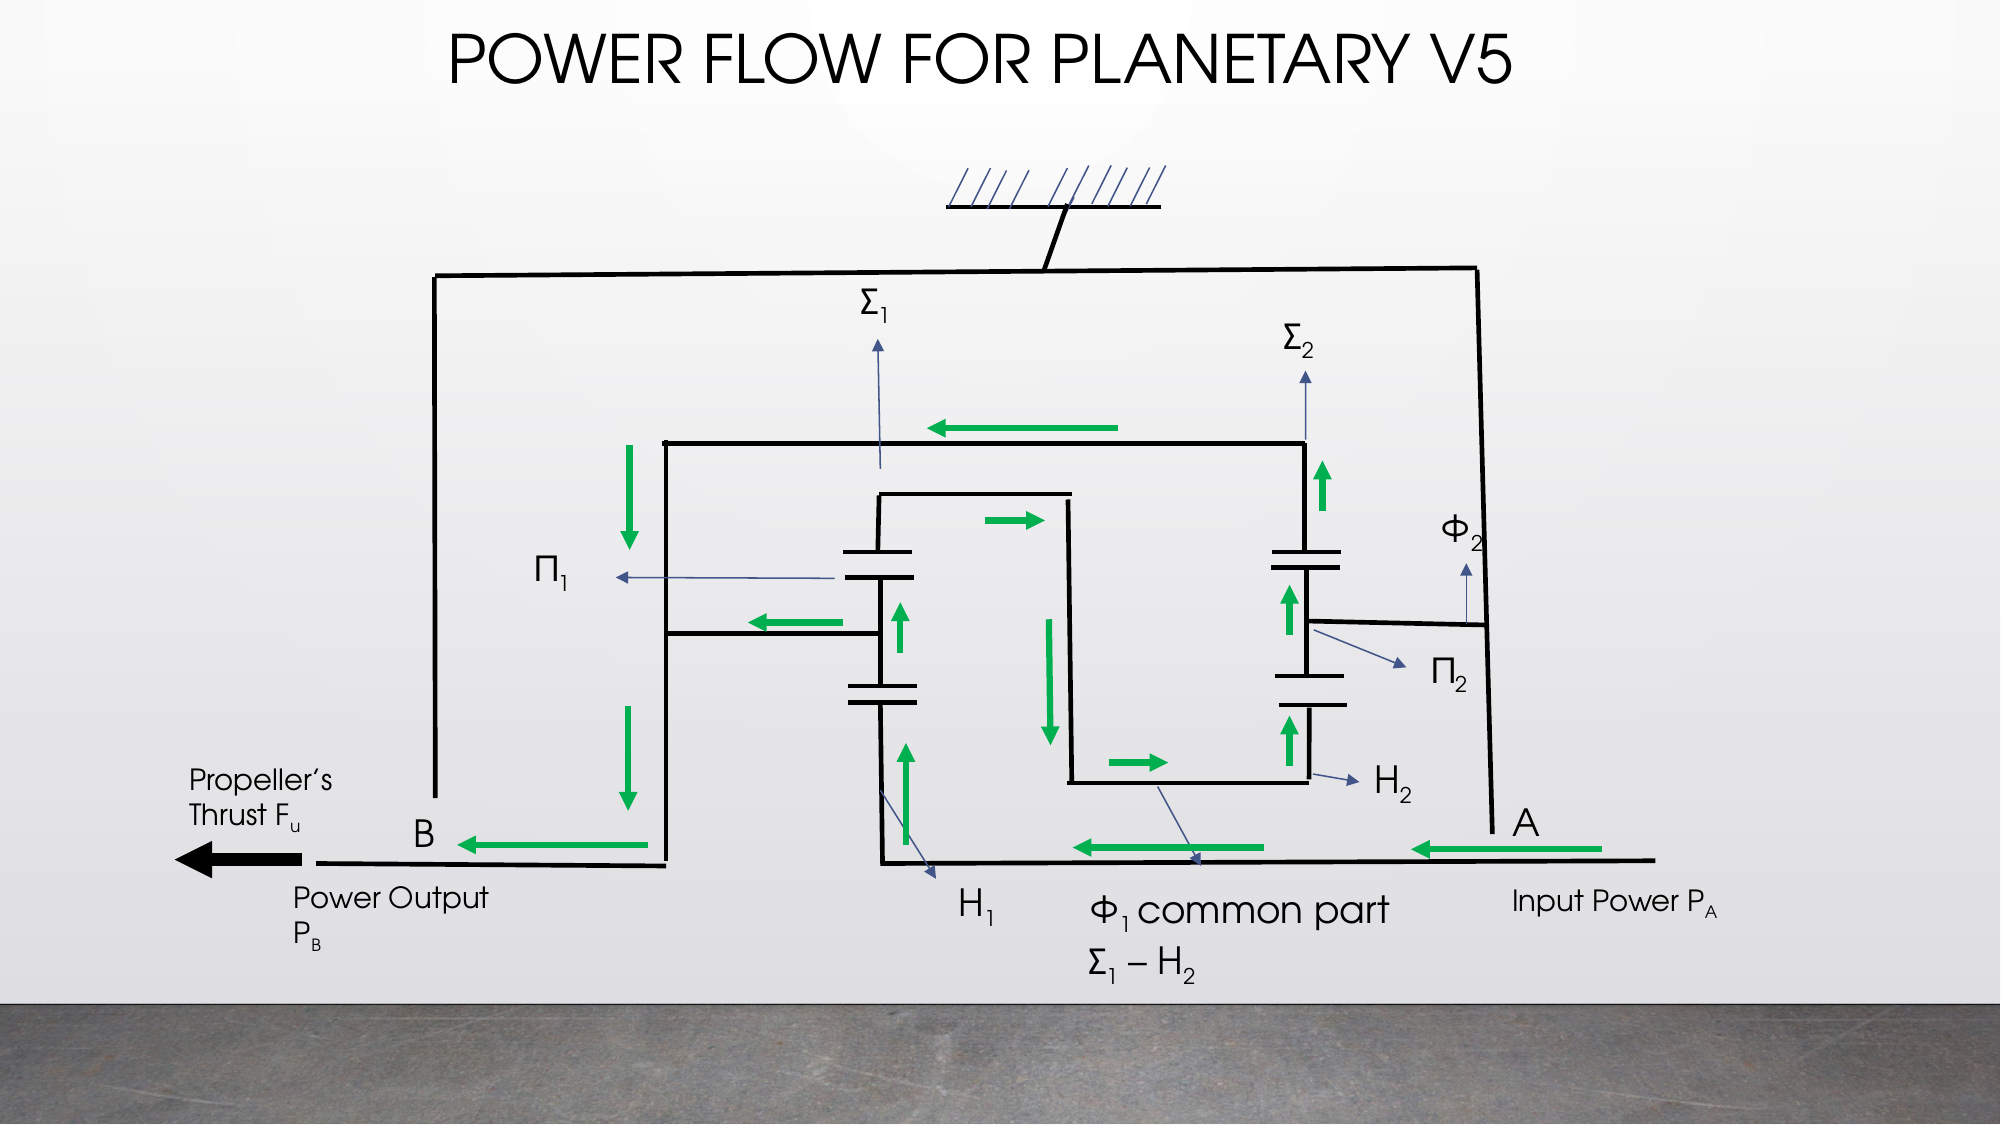

POWER FLOW FOR PLANETARY V5
Σ1
Σ2
Φ2
Π1
Π2
Η2
Propeller’s Thrust Fu
Α
Β
Η1
Power Output PΒ
Input Power PA
Φ1 common part Σ1 – Η2